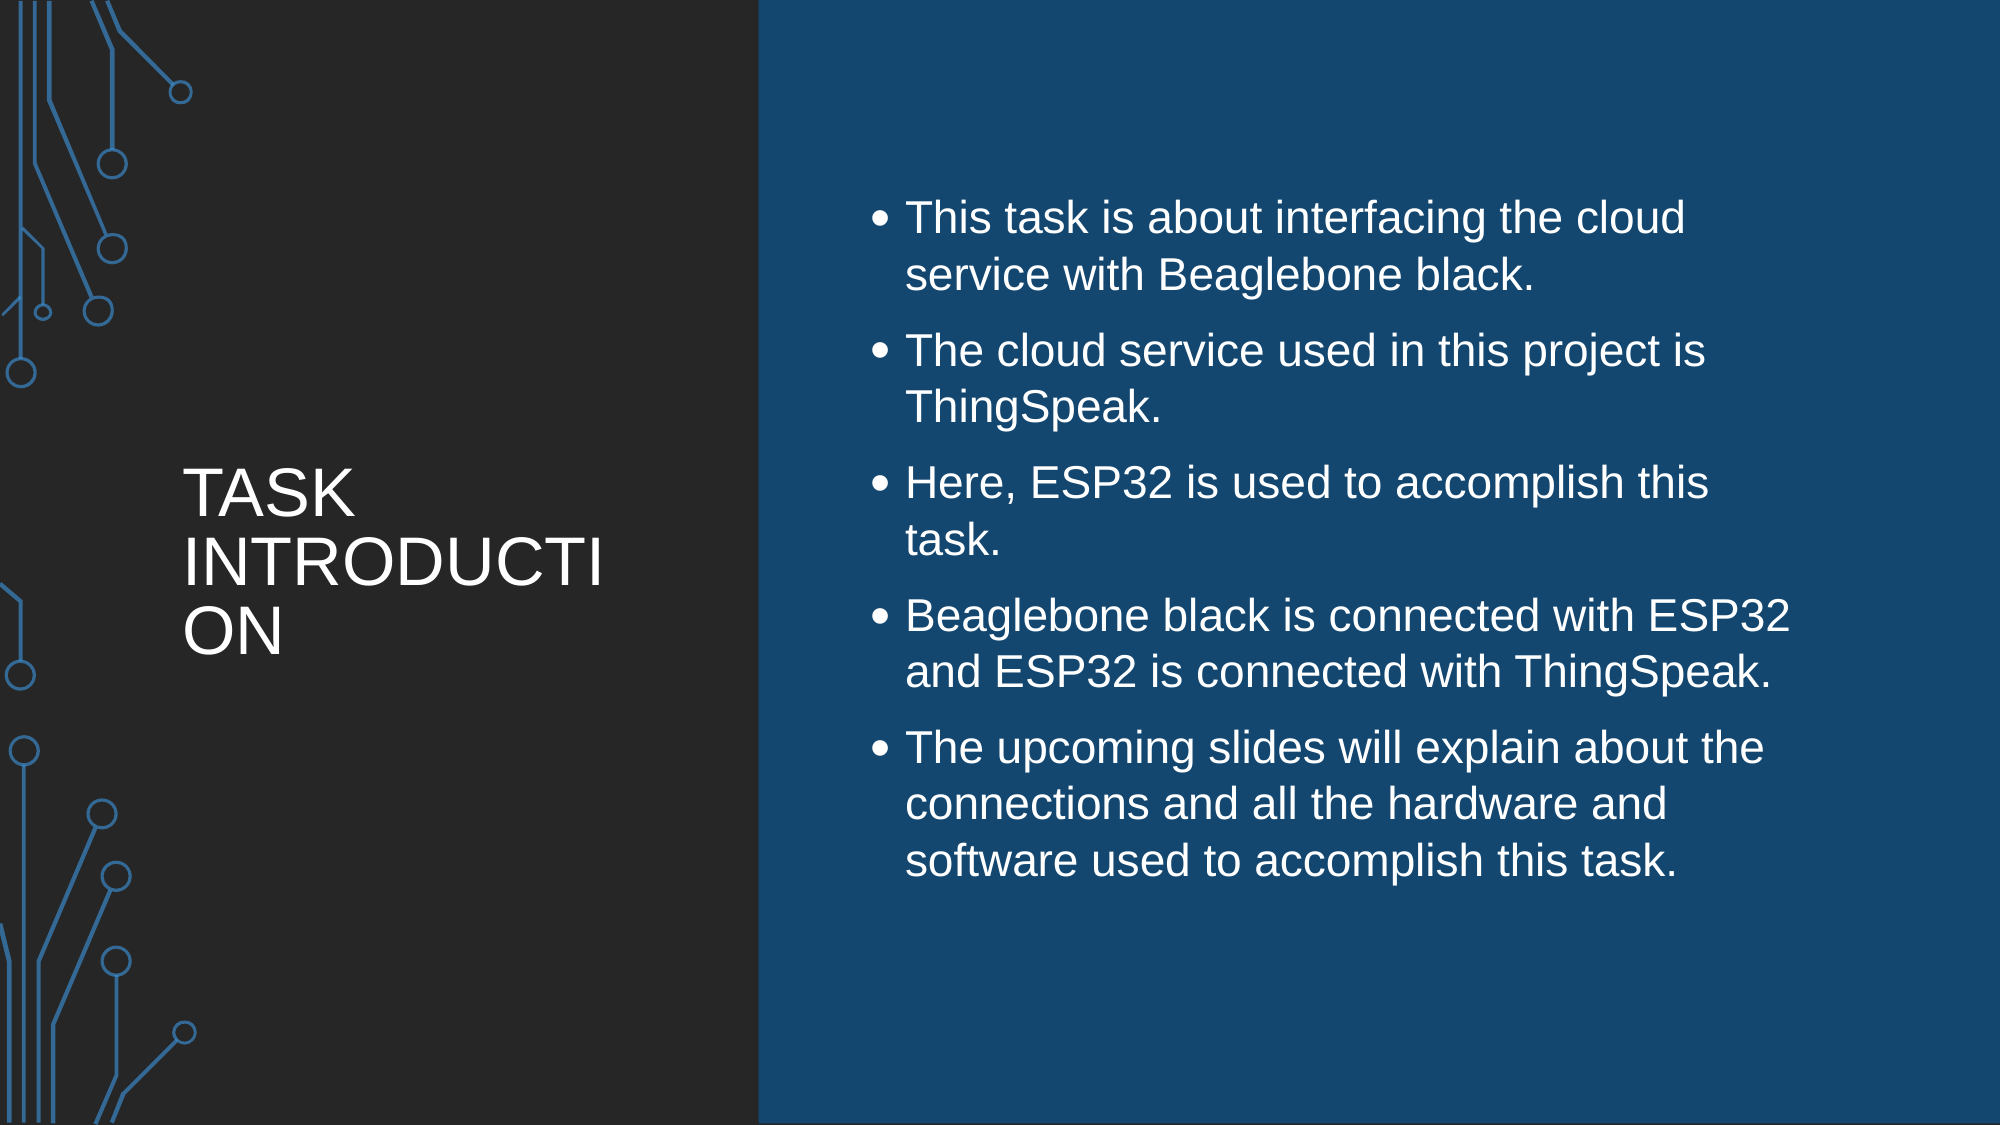

# Task Introduction
This task is about interfacing the cloud service with Beaglebone black.
The cloud service used in this project is ThingSpeak.
Here, ESP32 is used to accomplish this task.
Beaglebone black is connected with ESP32 and ESP32 is connected with ThingSpeak.
The upcoming slides will explain about the connections and all the hardware and software used to accomplish this task.